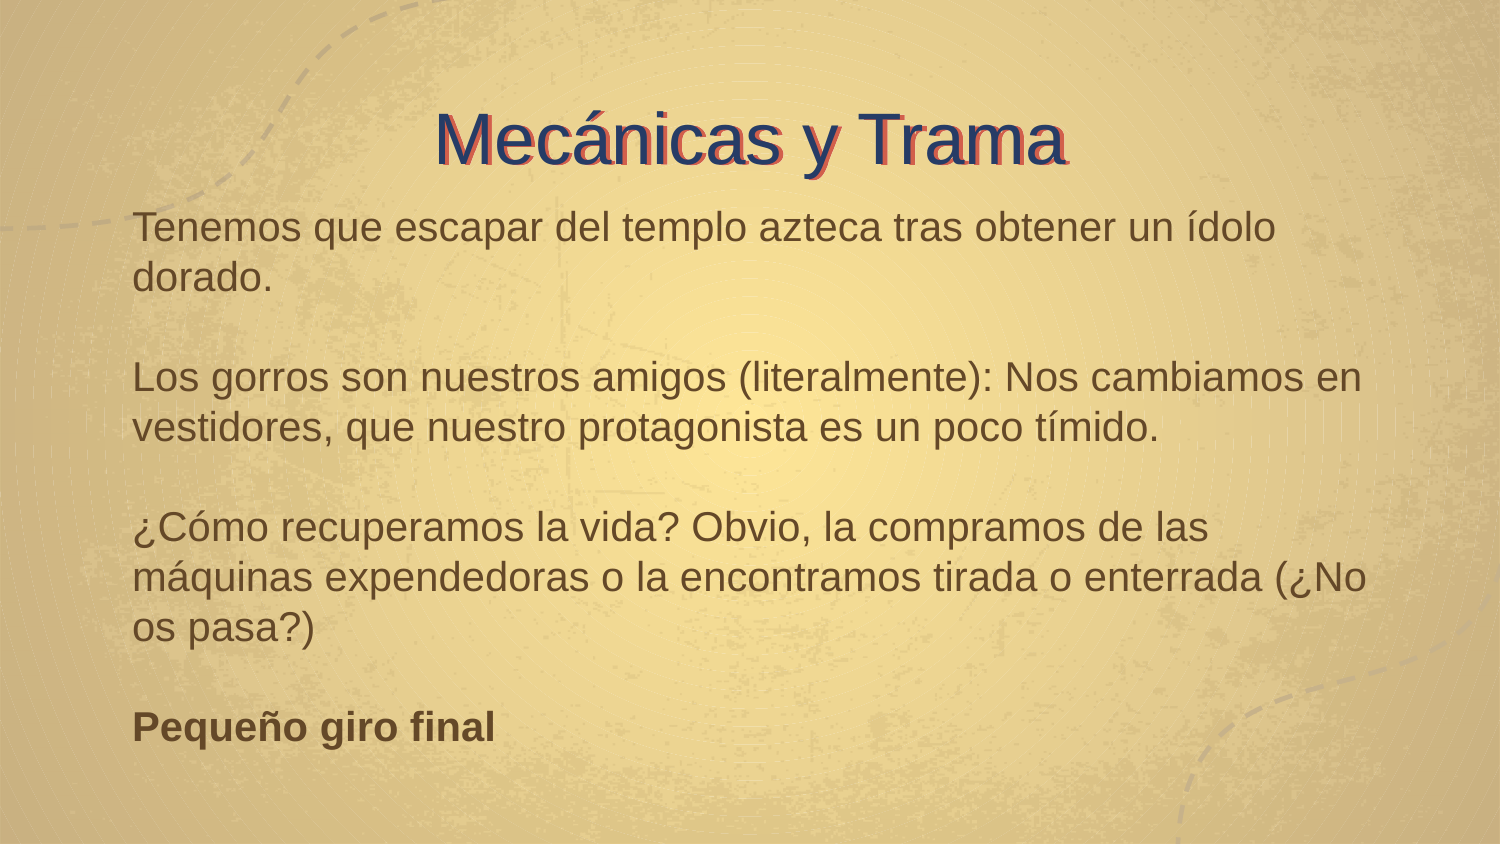

# Mecánicas y Trama

Tenemos que escapar del templo azteca tras obtener un ídolo dorado.

Los gorros son nuestros amigos (literalmente): Nos cambiamos en vestidores, que nuestro protagonista es un poco tímido.

¿Cómo recuperamos la vida? Obvio, la compramos de las máquinas expendedoras o la encontramos tirada o enterrada (¿No os pasa?)

Pequeño giro final